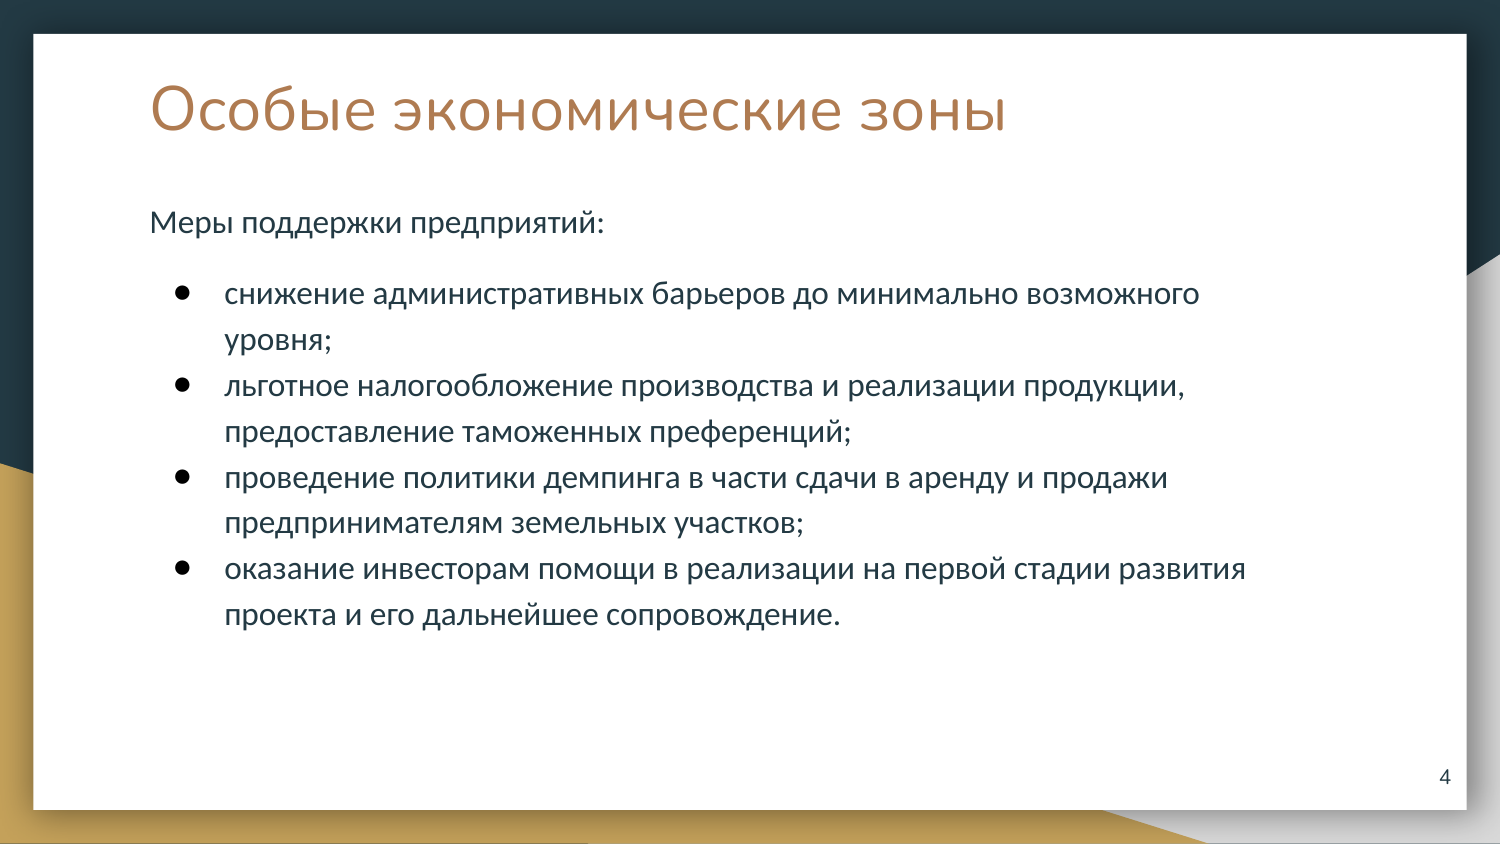

# Особые экономические зоны

Меры поддержки предприятий:
снижение административных барьеров до минимально возможного 	уровня;
льготное налогообложение производства и реализации продукции, 	предоставление таможенных преференций;
проведение политики демпинга в части сдачи в аренду и продажи 	предпринимателям земельных участков;
оказание инвесторам помощи в реализации на первой стадии развития 	проекта и его дальнейшее сопровождение.
4